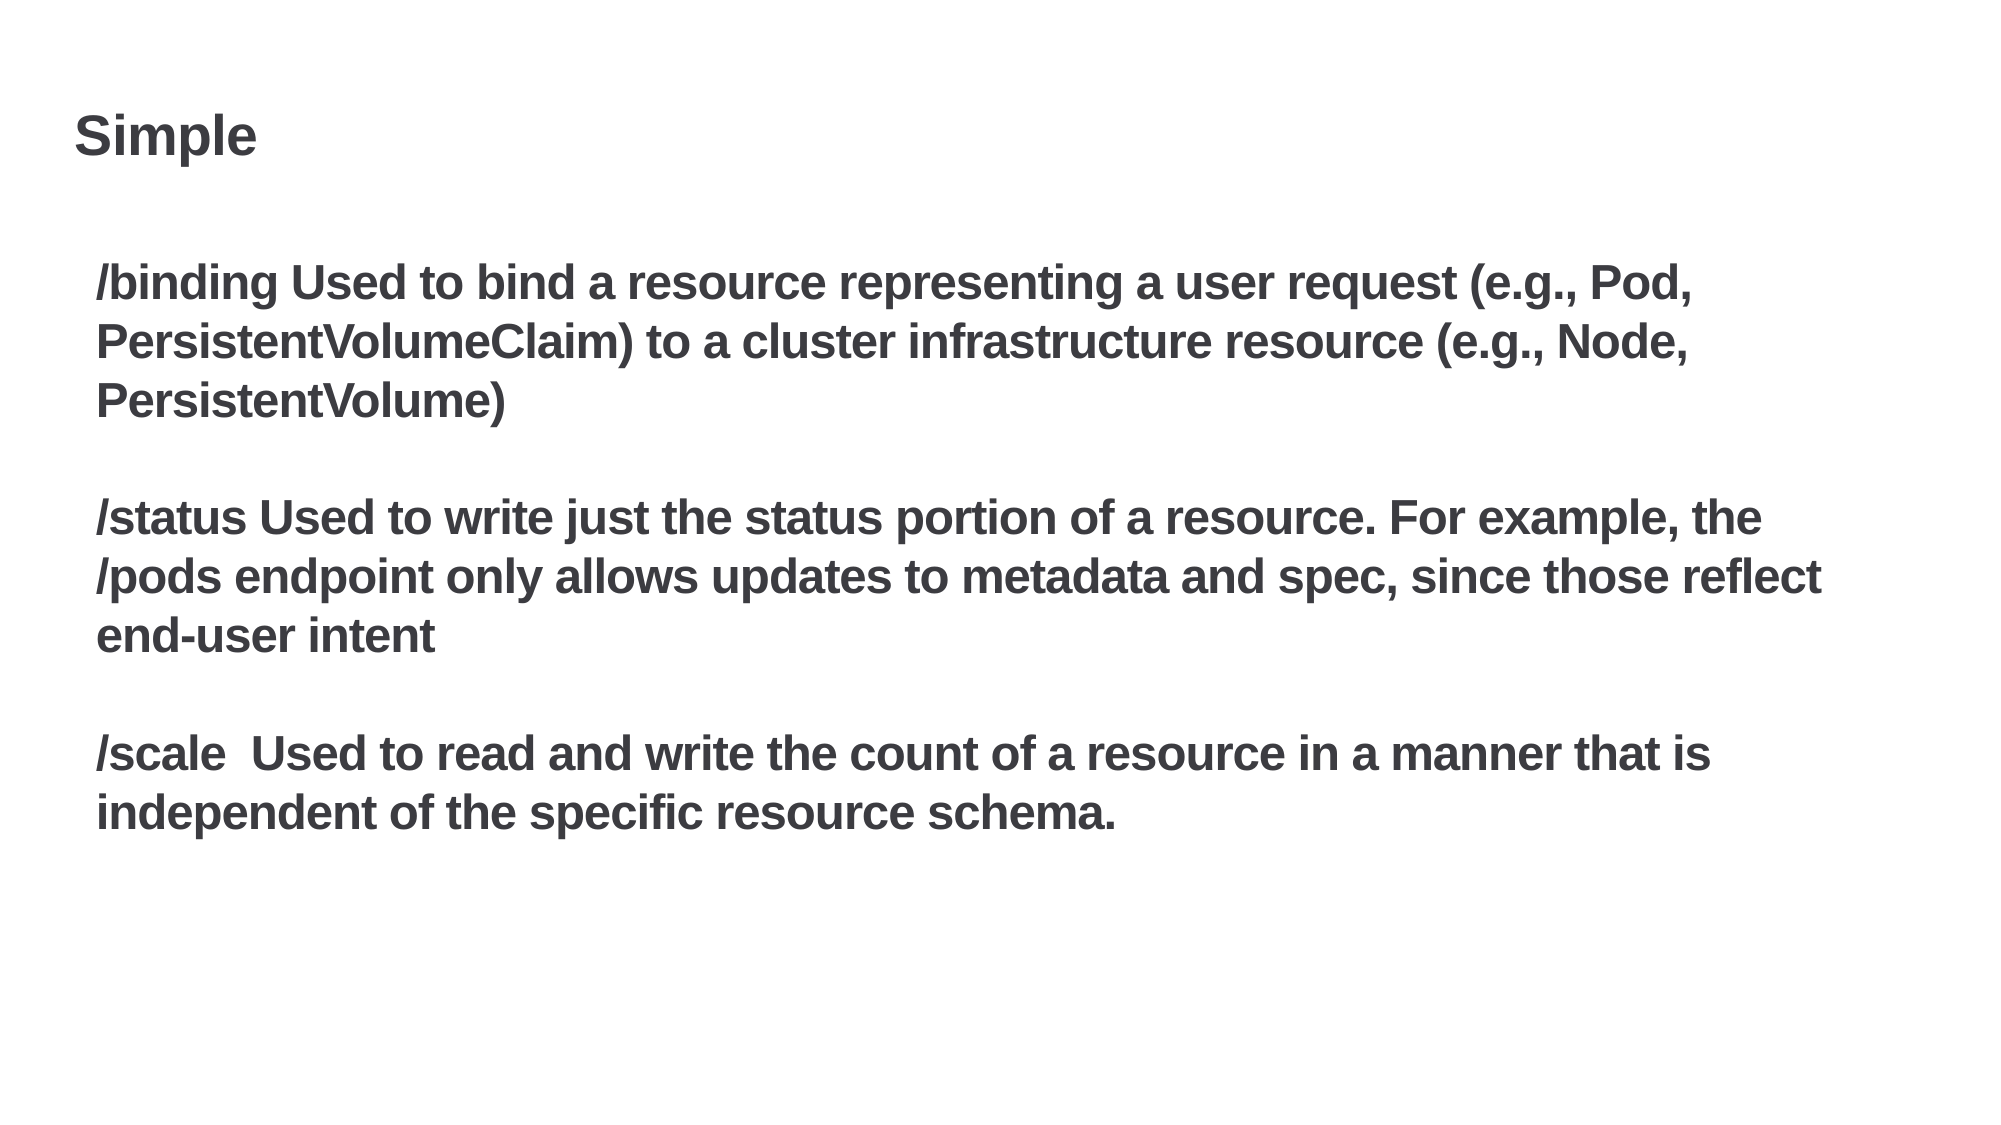

# Simple
/binding Used to bind a resource representing a user request (e.g., Pod, PersistentVolumeClaim) to a cluster infrastructure resource (e.g., Node, PersistentVolume)

/status Used to write just the status portion of a resource. For example, the /pods endpoint only allows updates to metadata and spec, since those reflect end-user intent

/scale  Used to read and write the count of a resource in a manner that is independent of the specific resource schema.